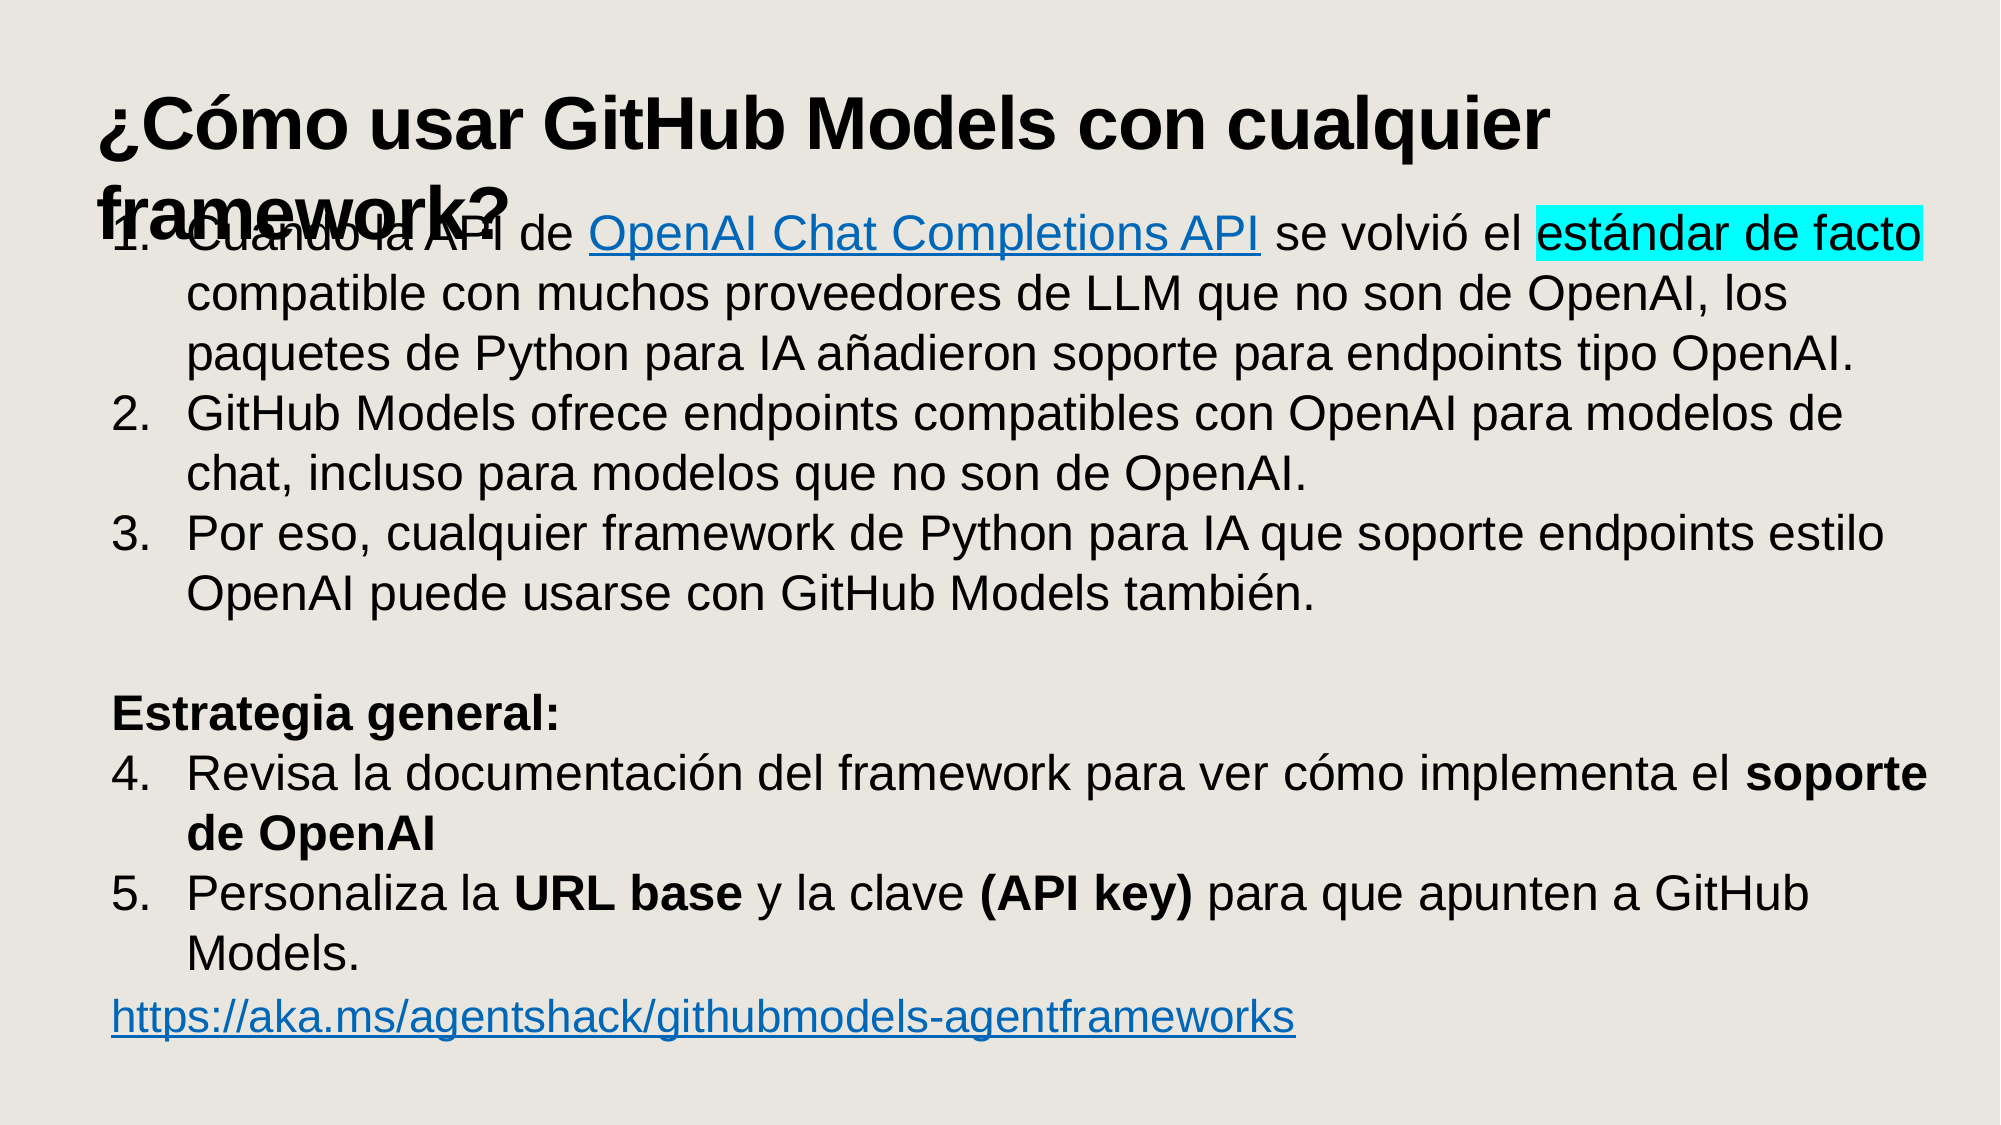

# ¿Cómo usar GitHub Models con cualquier framework?
Cuando la API de OpenAI Chat Completions API se volvió el estándar de facto compatible con muchos proveedores de LLM que no son de OpenAI, los paquetes de Python para IA añadieron soporte para endpoints tipo OpenAI.
GitHub Models ofrece endpoints compatibles con OpenAI para modelos de chat, incluso para modelos que no son de OpenAI.
Por eso, cualquier framework de Python para IA que soporte endpoints estilo OpenAI puede usarse con GitHub Models también.

Estrategia general:
Revisa la documentación del framework para ver cómo implementa el soporte de OpenAI
Personaliza la URL base y la clave (API key) para que apunten a GitHub Models.

https://aka.ms/agentshack/githubmodels-agentframeworks